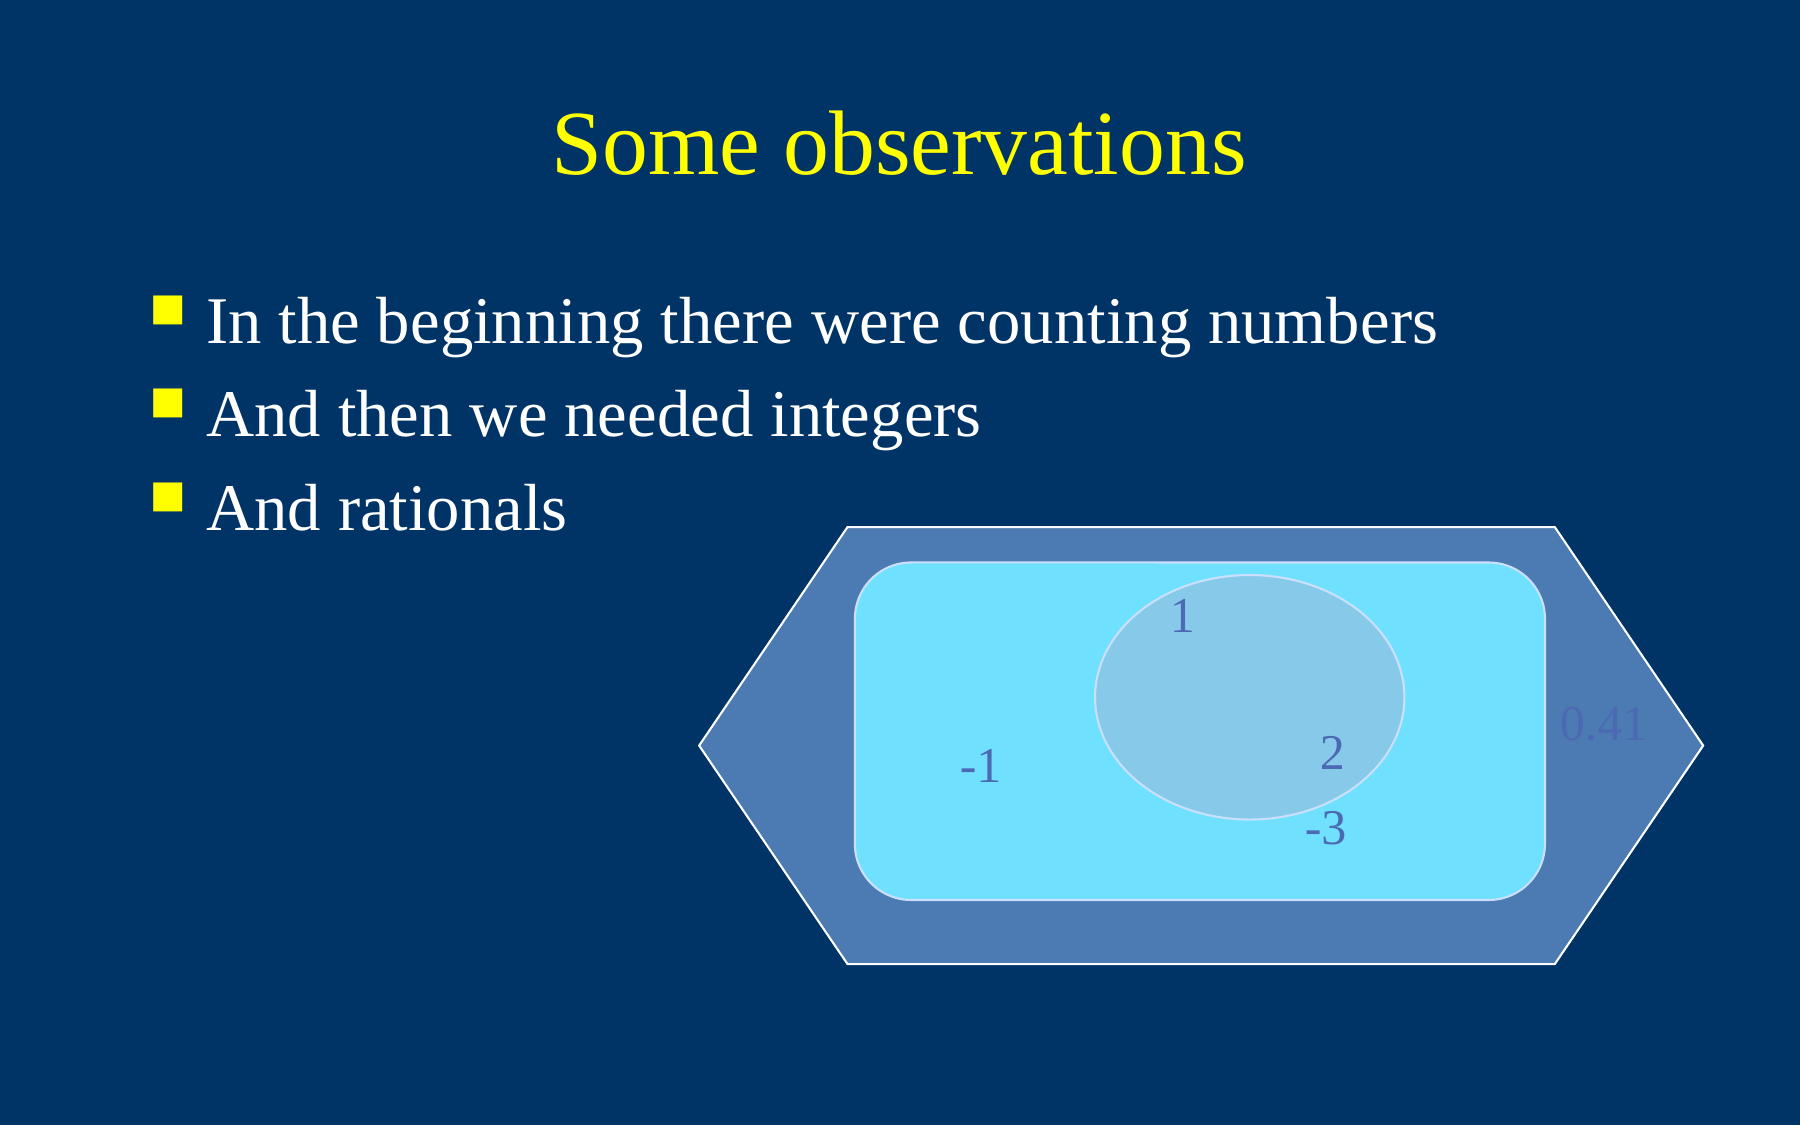

# Some observations
In the beginning there were counting numbers
And then we needed integers
And rationals

1
0.41
2
-1
-3